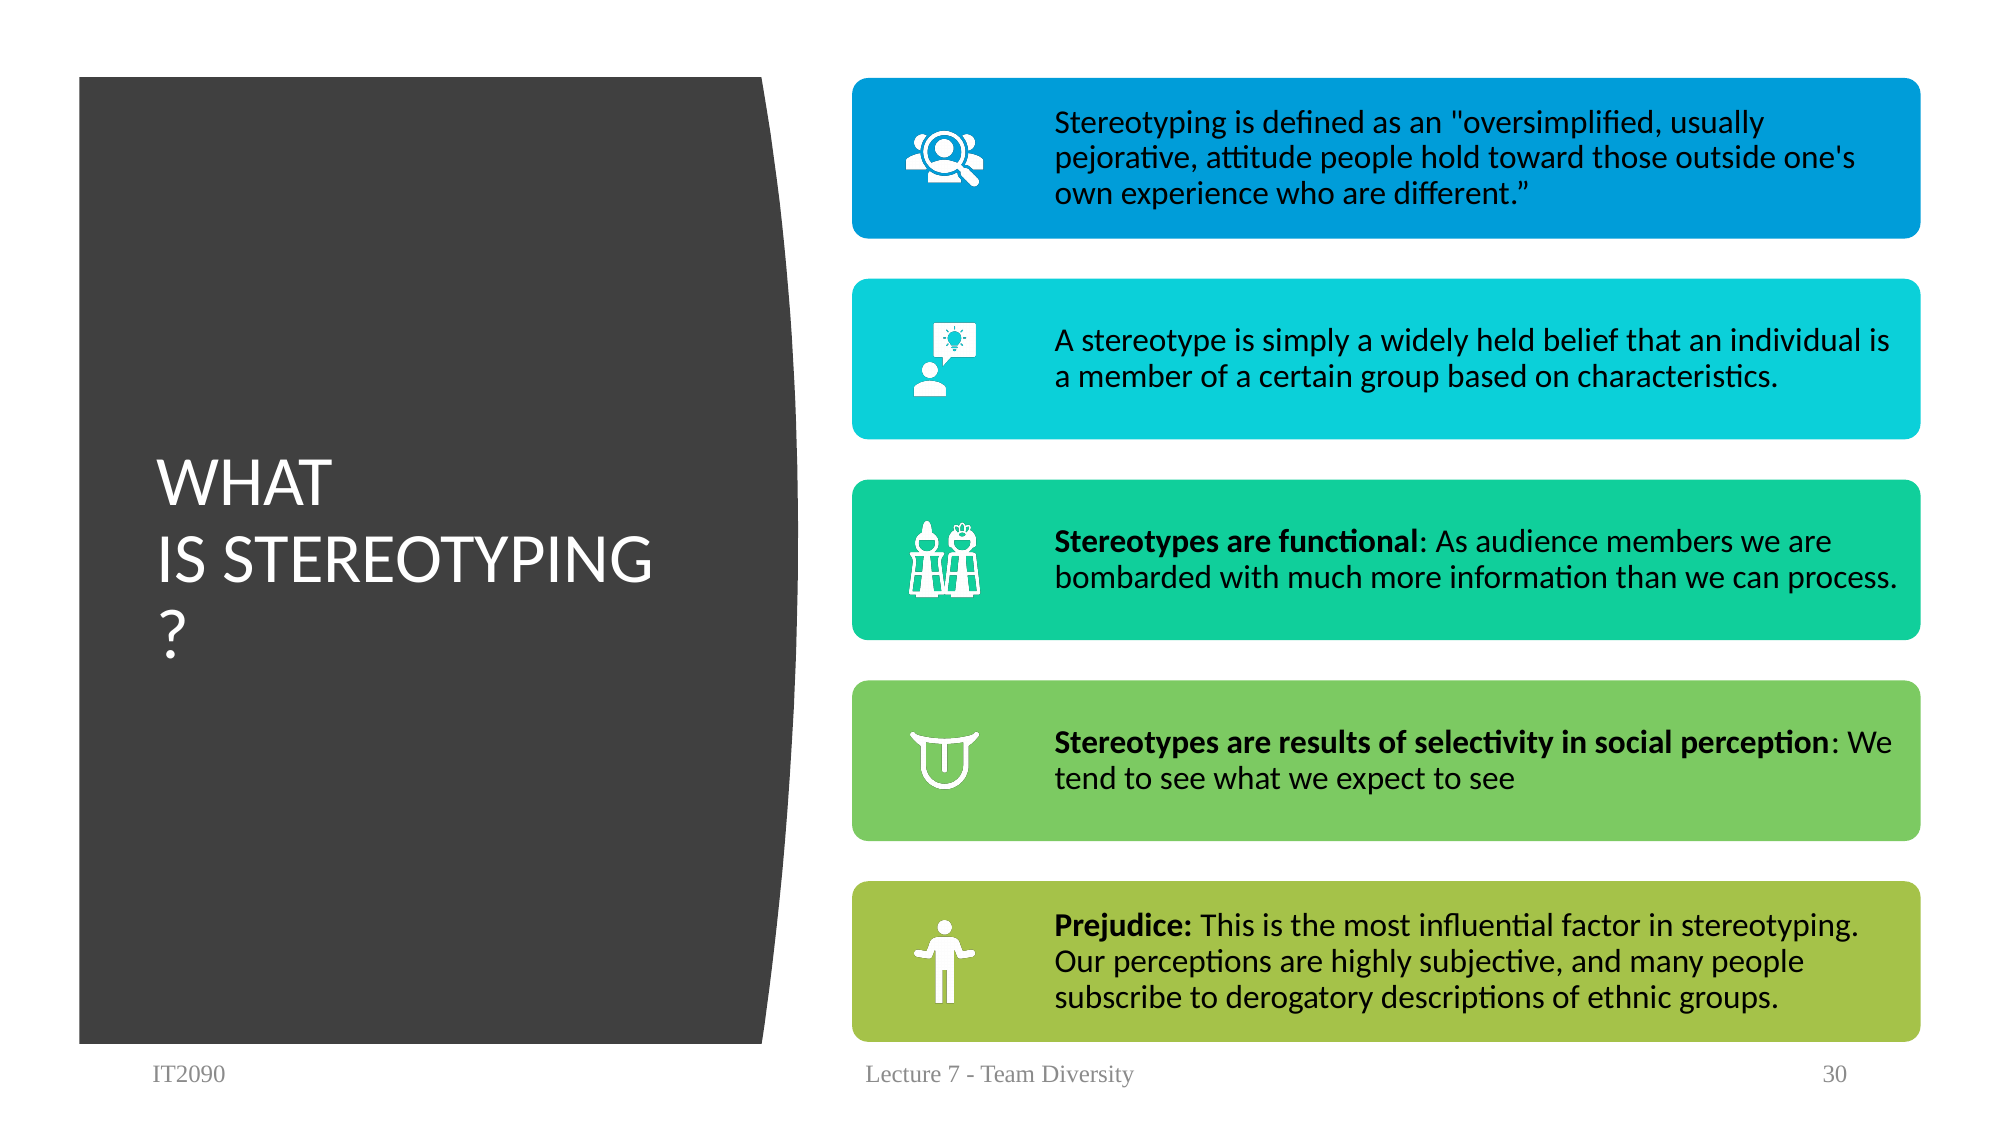

Stereotyping is defined as an "oversimplified, usually pejorative, attitude people hold toward those outside one's own experience who are different.”
A stereotype is simply a widely held belief that an individual is a member of a certain group based on characteristics.
Stereotypes are functional: As audience members we are bombarded with much more information than we can process.
Stereotypes are results of selectivity in social perception: We tend to see what we expect to see
Prejudice: This is the most influential factor in stereotyping. Our perceptions are highly subjective, and many people subscribe to derogatory descriptions of ethnic groups.

# WHAT IS STEREOTYPING?
IT2090
Lecture 7 - Team Diversity
30